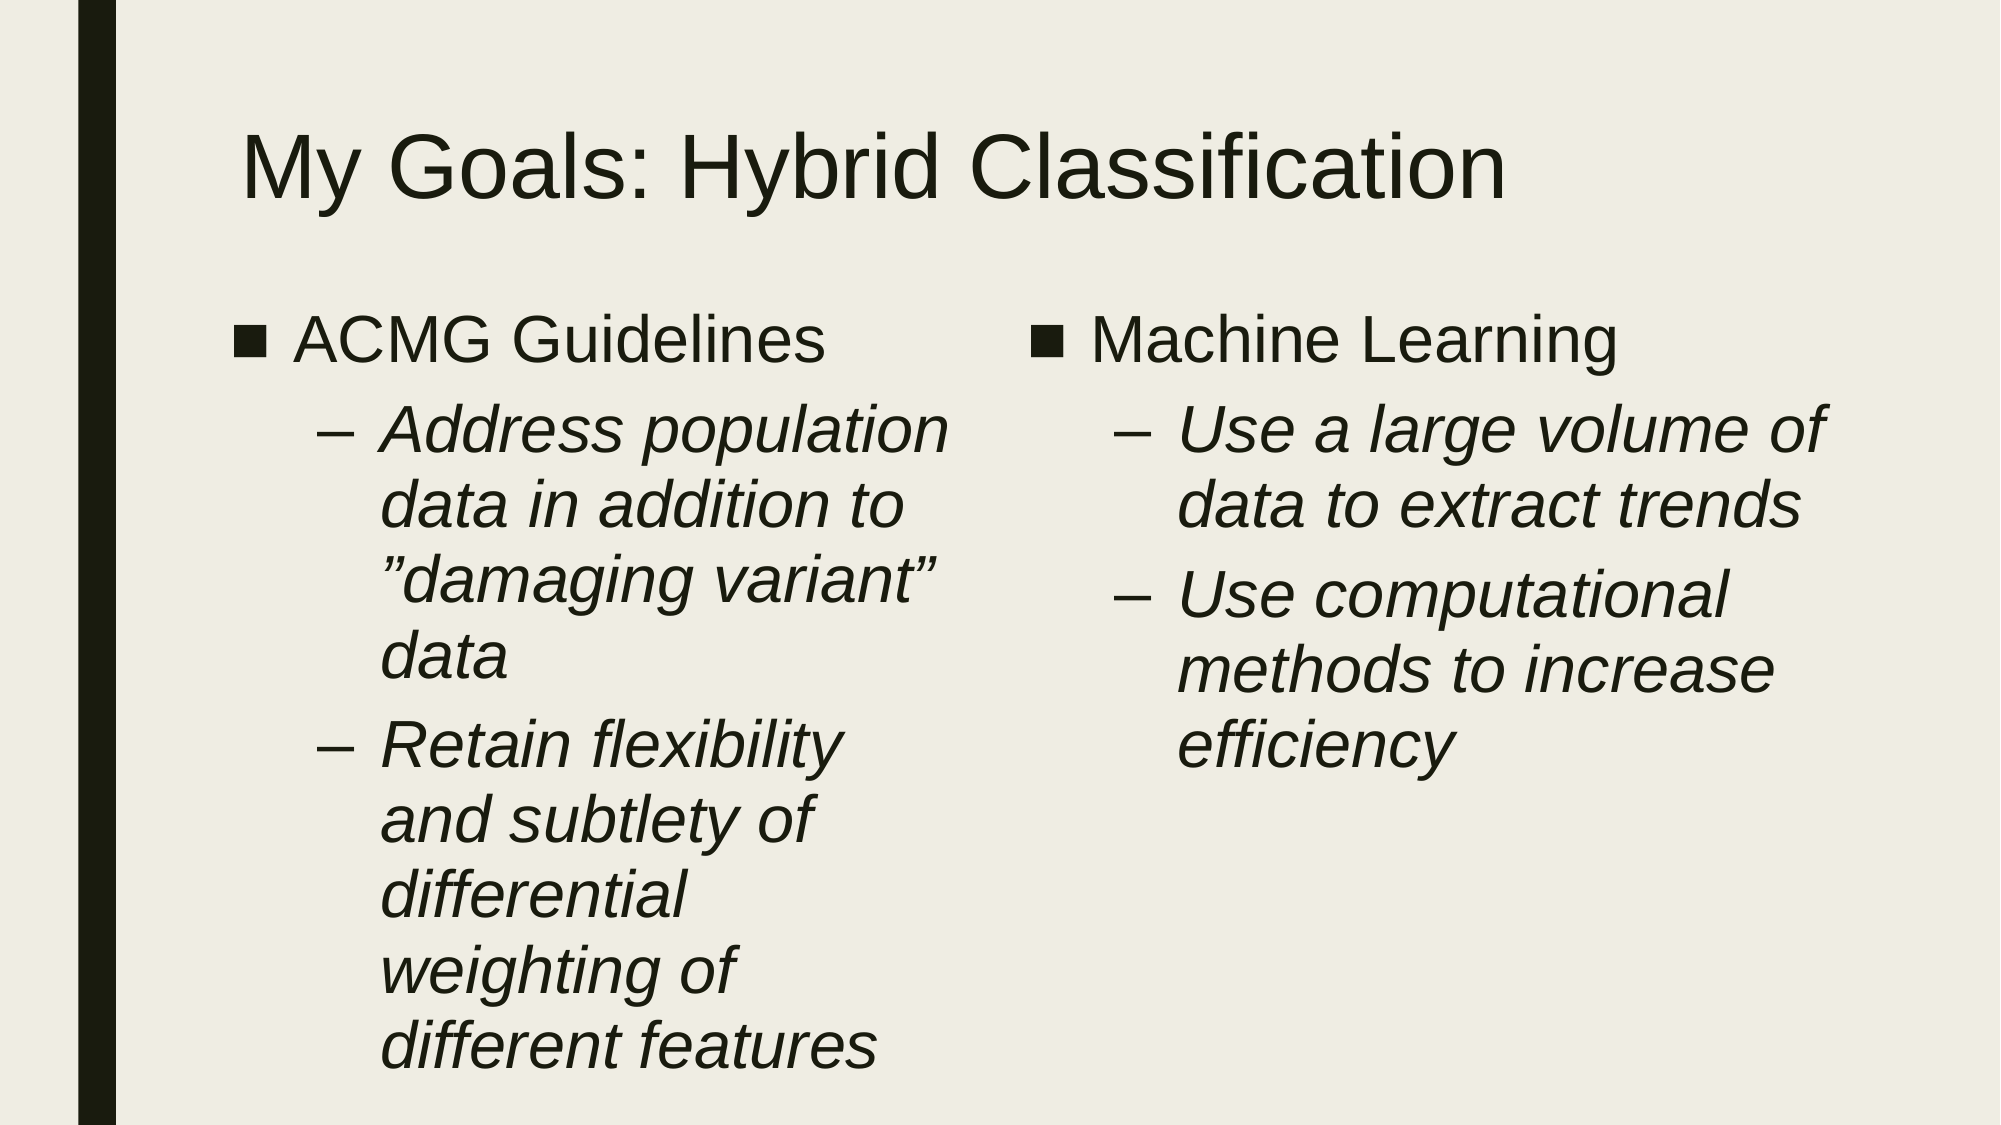

# My Goals: Hybrid Classification
ACMG Guidelines
Address population data in addition to ”damaging variant” data
Retain flexibility and subtlety of differential weighting of different features
Machine Learning
Use a large volume of data to extract trends
Use computational methods to increase efficiency